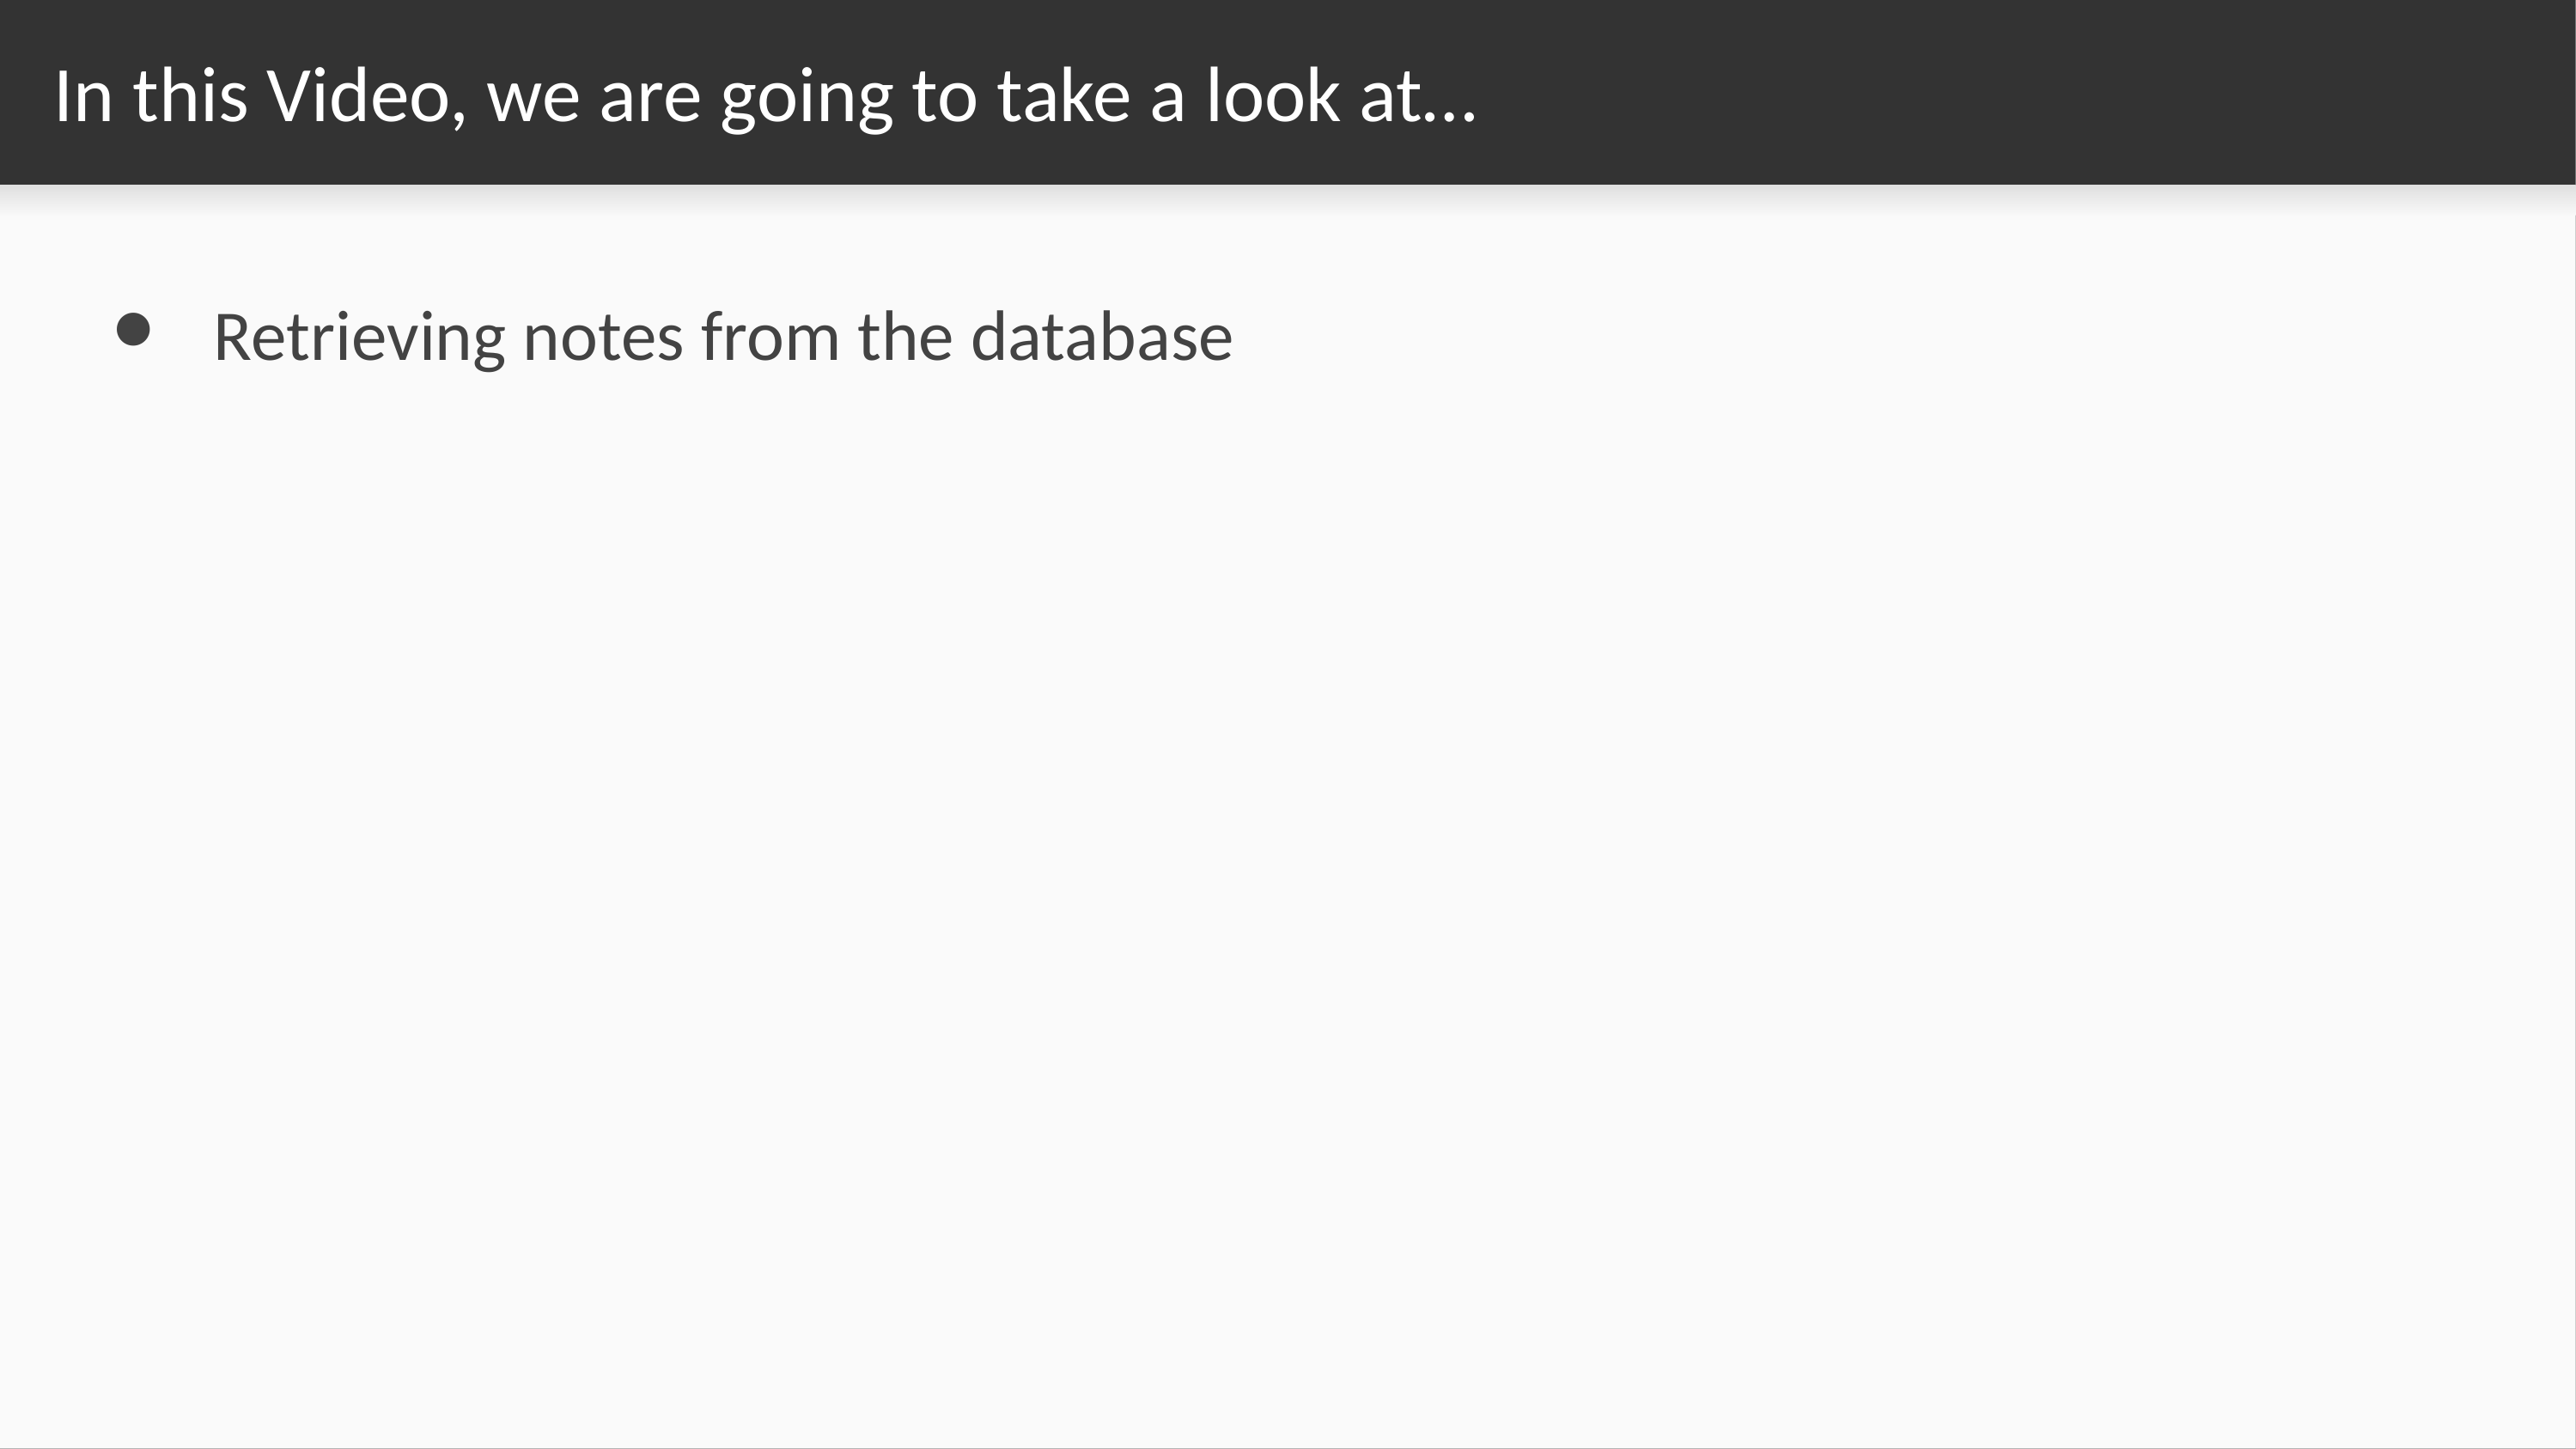

# In this Video, we are going to take a look at…
Retrieving notes from the database